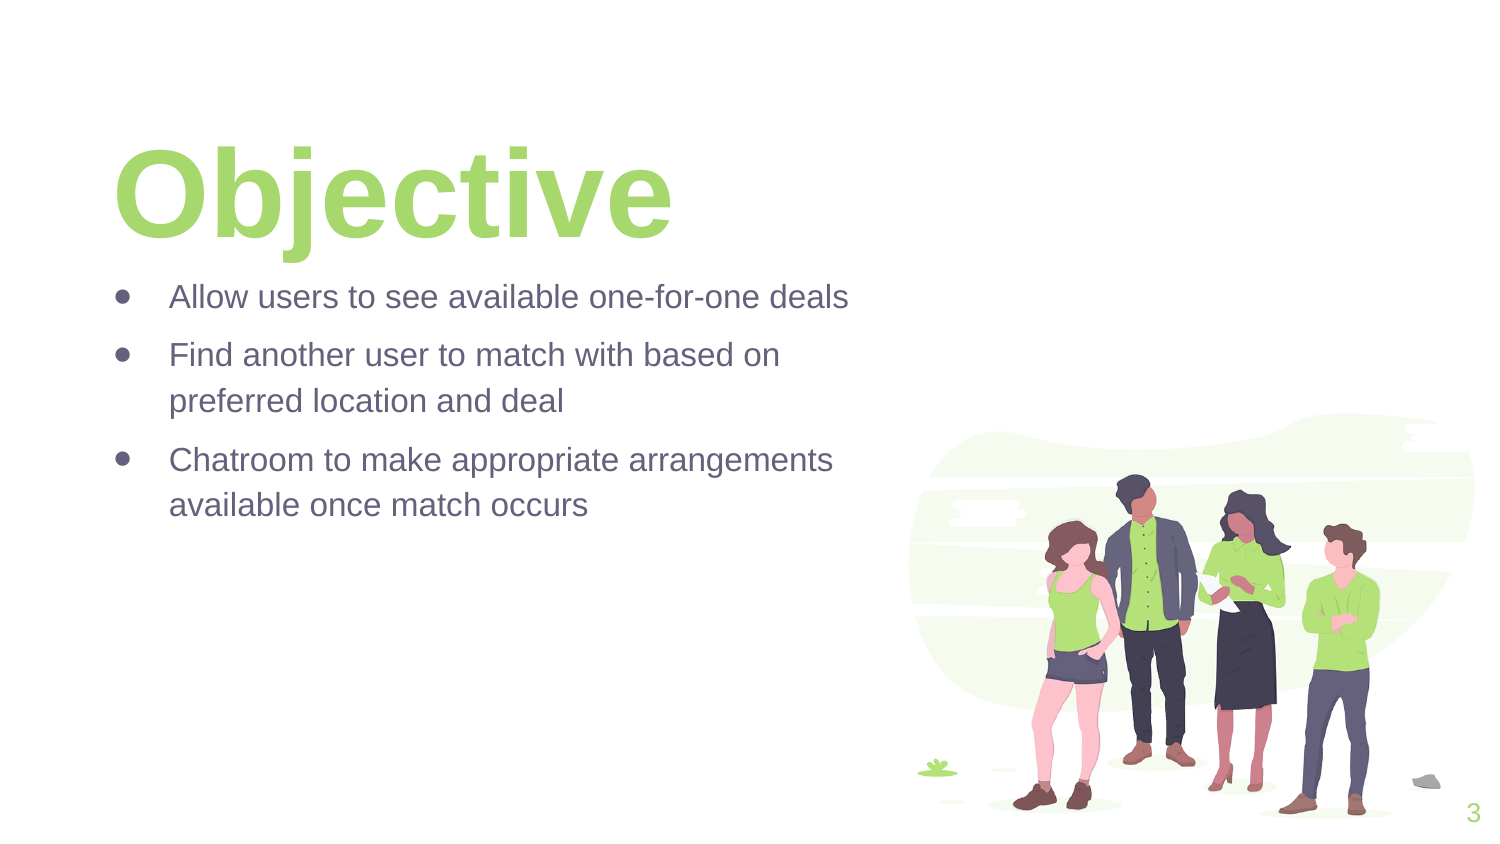

Objective
Allow users to see available one-for-one deals
Find another user to match with based on preferred location and deal
Chatroom to make appropriate arrangements available once match occurs
3